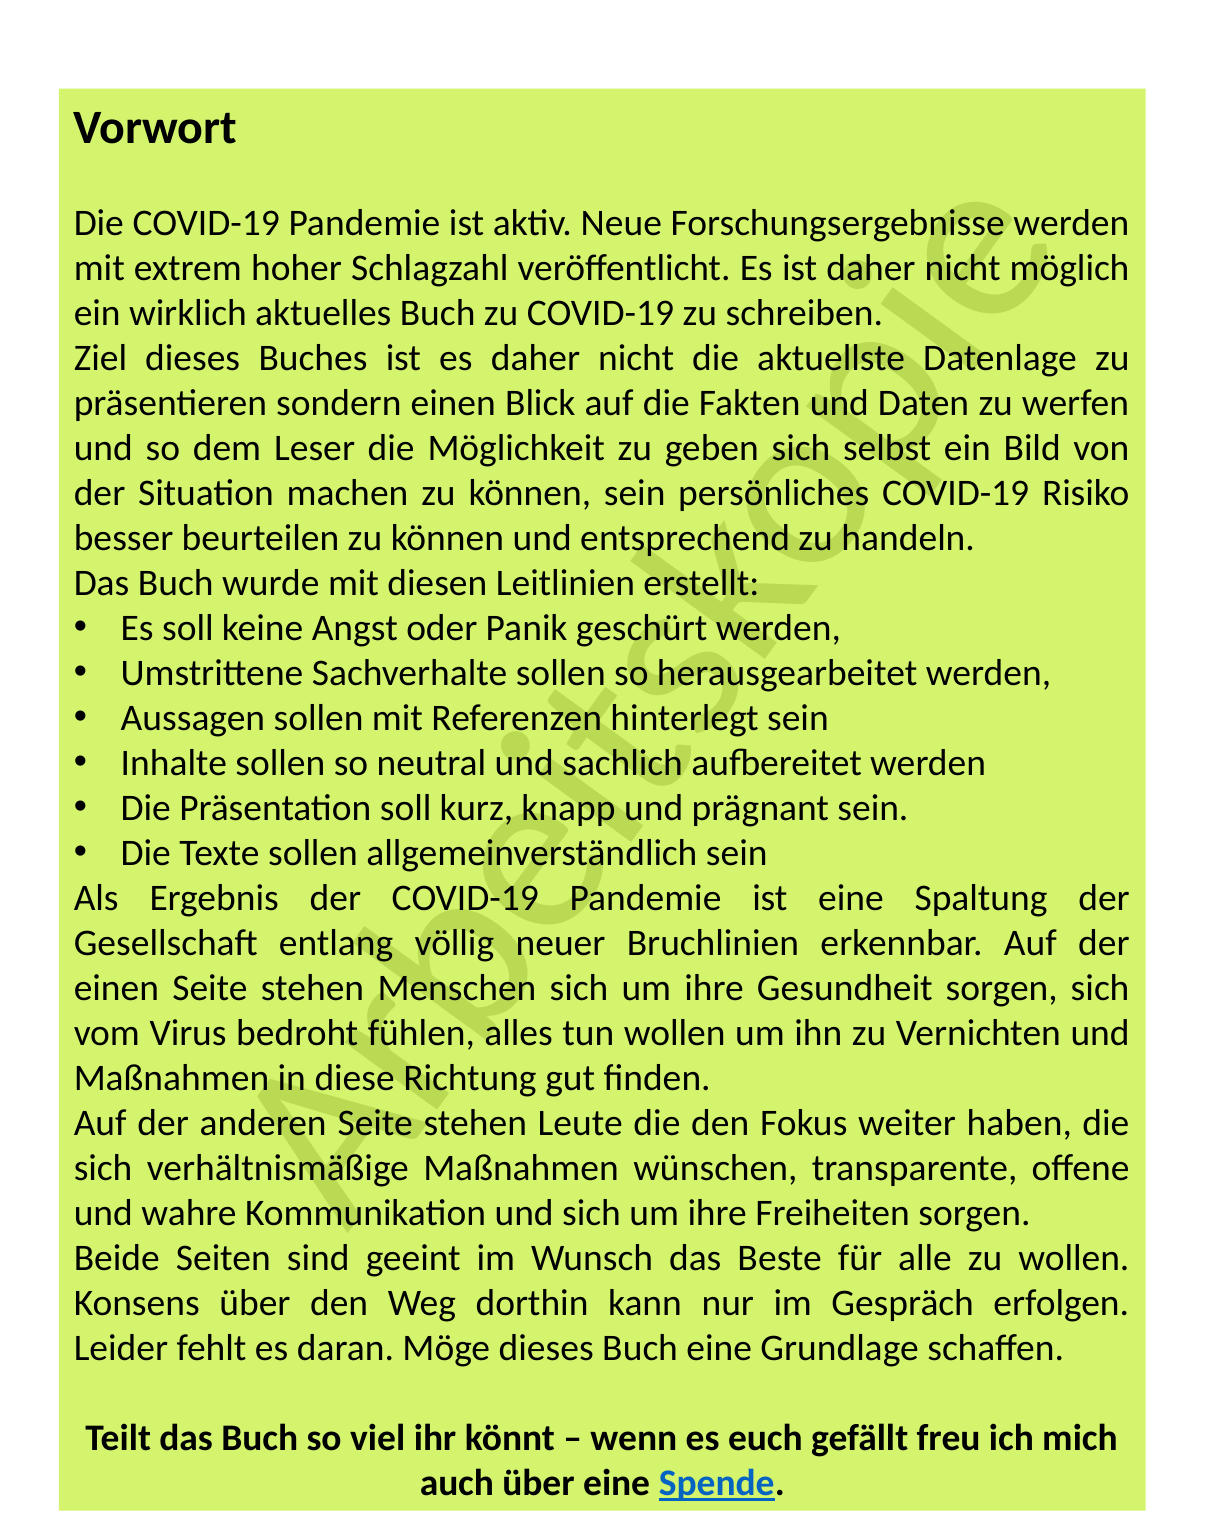

Vorwort

Die COVID-19 Pandemie ist aktiv. Neue Forschungsergebnisse werden mit extrem hoher Schlagzahl veröffentlicht. Es ist daher nicht möglich ein wirklich aktuelles Buch zu COVID-19 zu schreiben.
Ziel dieses Buches ist es daher nicht die aktuellste Datenlage zu präsentieren sondern einen Blick auf die Fakten und Daten zu werfen und so dem Leser die Möglichkeit zu geben sich selbst ein Bild von der Situation machen zu können, sein persönliches COVID-19 Risiko besser beurteilen zu können und entsprechend zu handeln.
Das Buch wurde mit diesen Leitlinien erstellt:
Es soll keine Angst oder Panik geschürt werden,
Umstrittene Sachverhalte sollen so herausgearbeitet werden,
Aussagen sollen mit Referenzen hinterlegt sein
Inhalte sollen so neutral und sachlich aufbereitet werden
Die Präsentation soll kurz, knapp und prägnant sein.
Die Texte sollen allgemeinverständlich sein
Als Ergebnis der COVID-19 Pandemie ist eine Spaltung der Gesellschaft entlang völlig neuer Bruchlinien erkennbar. Auf der einen Seite stehen Menschen sich um ihre Gesundheit sorgen, sich vom Virus bedroht fühlen, alles tun wollen um ihn zu Vernichten und Maßnahmen in diese Richtung gut finden.
Auf der anderen Seite stehen Leute die den Fokus weiter haben, die sich verhältnismäßige Maßnahmen wünschen, transparente, offene und wahre Kommunikation und sich um ihre Freiheiten sorgen.
Beide Seiten sind geeint im Wunsch das Beste für alle zu wollen. Konsens über den Weg dorthin kann nur im Gespräch erfolgen. Leider fehlt es daran. Möge dieses Buch eine Grundlage schaffen.

Teilt das Buch so viel ihr könnt – wenn es euch gefällt freu ich mich auch über eine Spende.